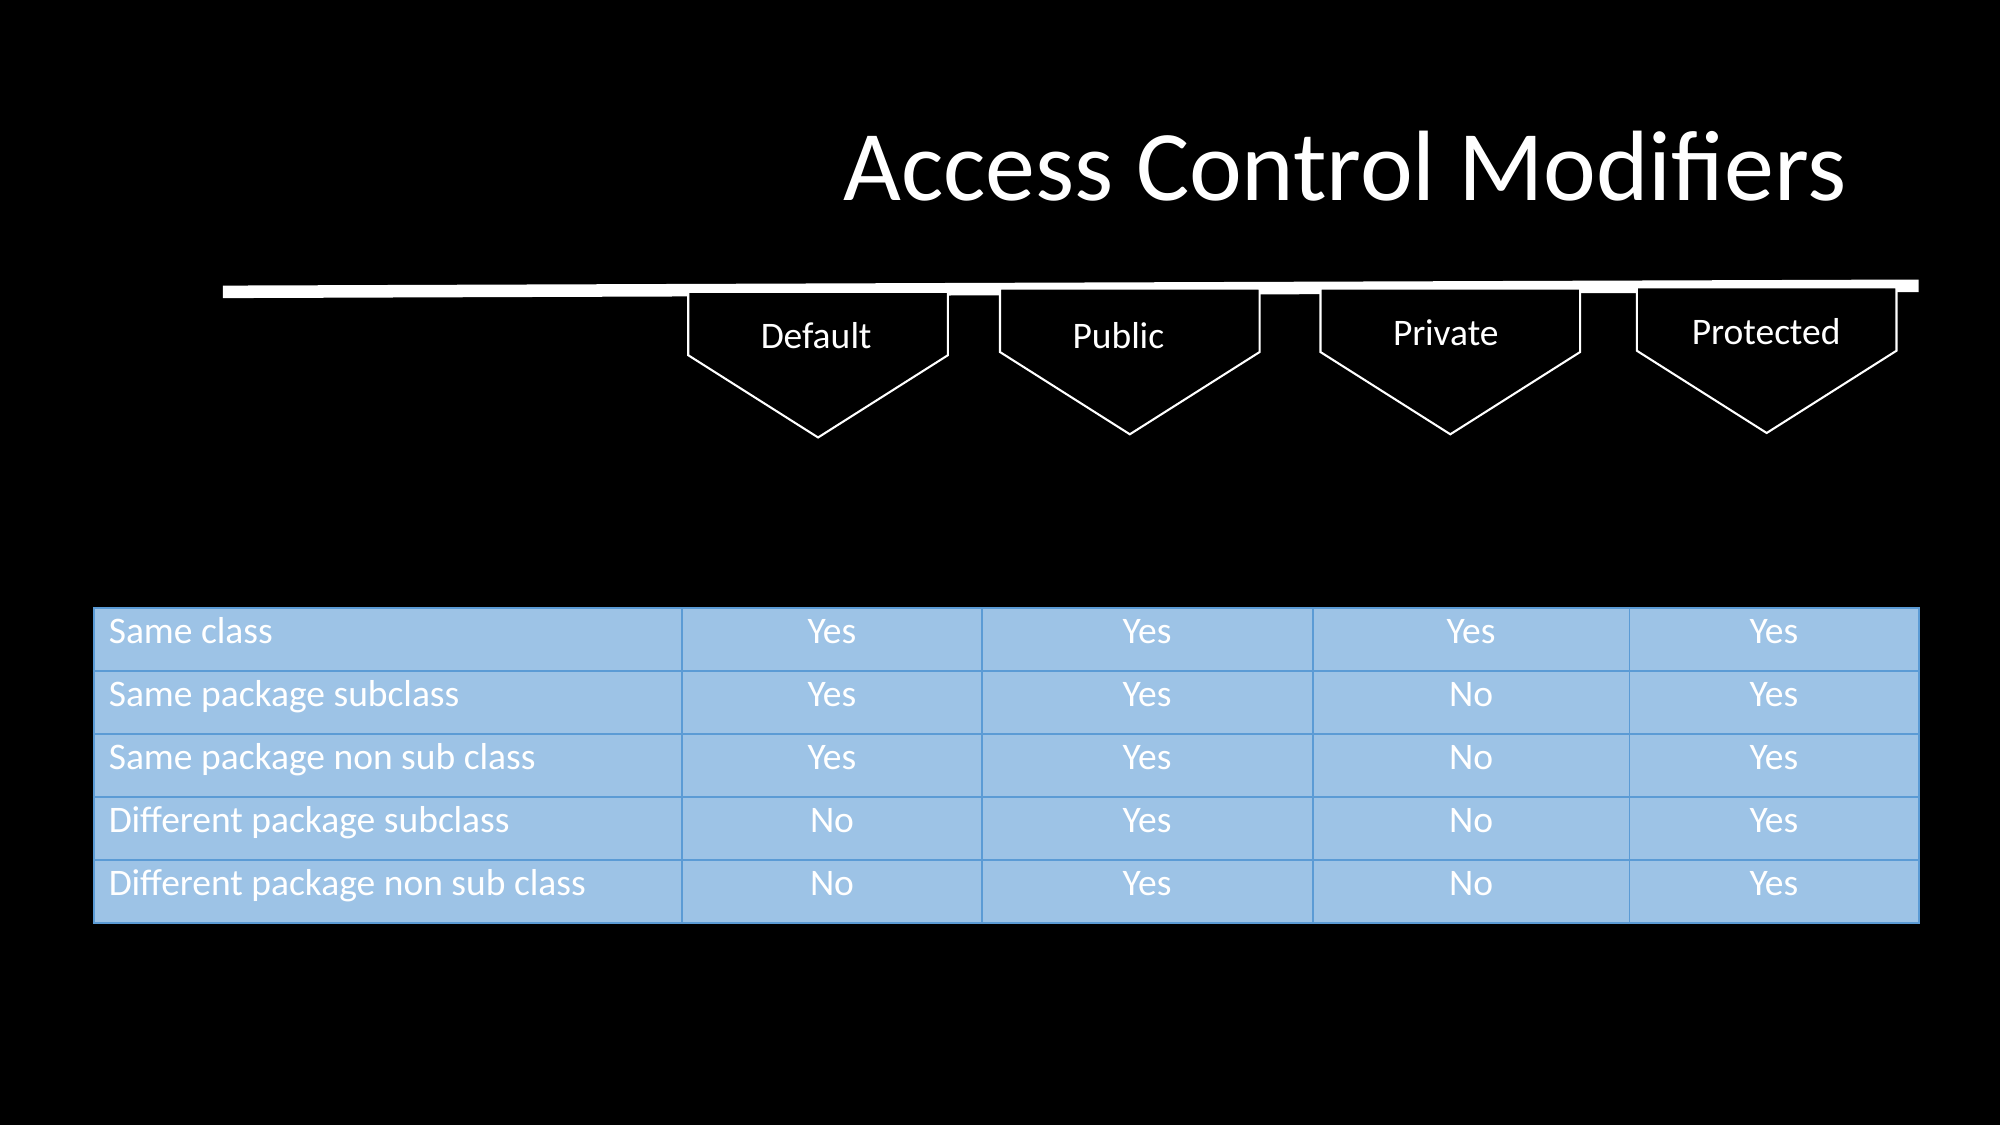

# Access Control Modifiers

Protected
Private
Default
Public
| Same class | Yes | Yes | Yes | Yes |
| --- | --- | --- | --- | --- |
| Same package subclass | Yes | Yes | No | Yes |
| Same package non sub class | Yes | Yes | No | Yes |
| Different package subclass | No | Yes | No | Yes |
| Different package non sub class | No | Yes | No | Yes |